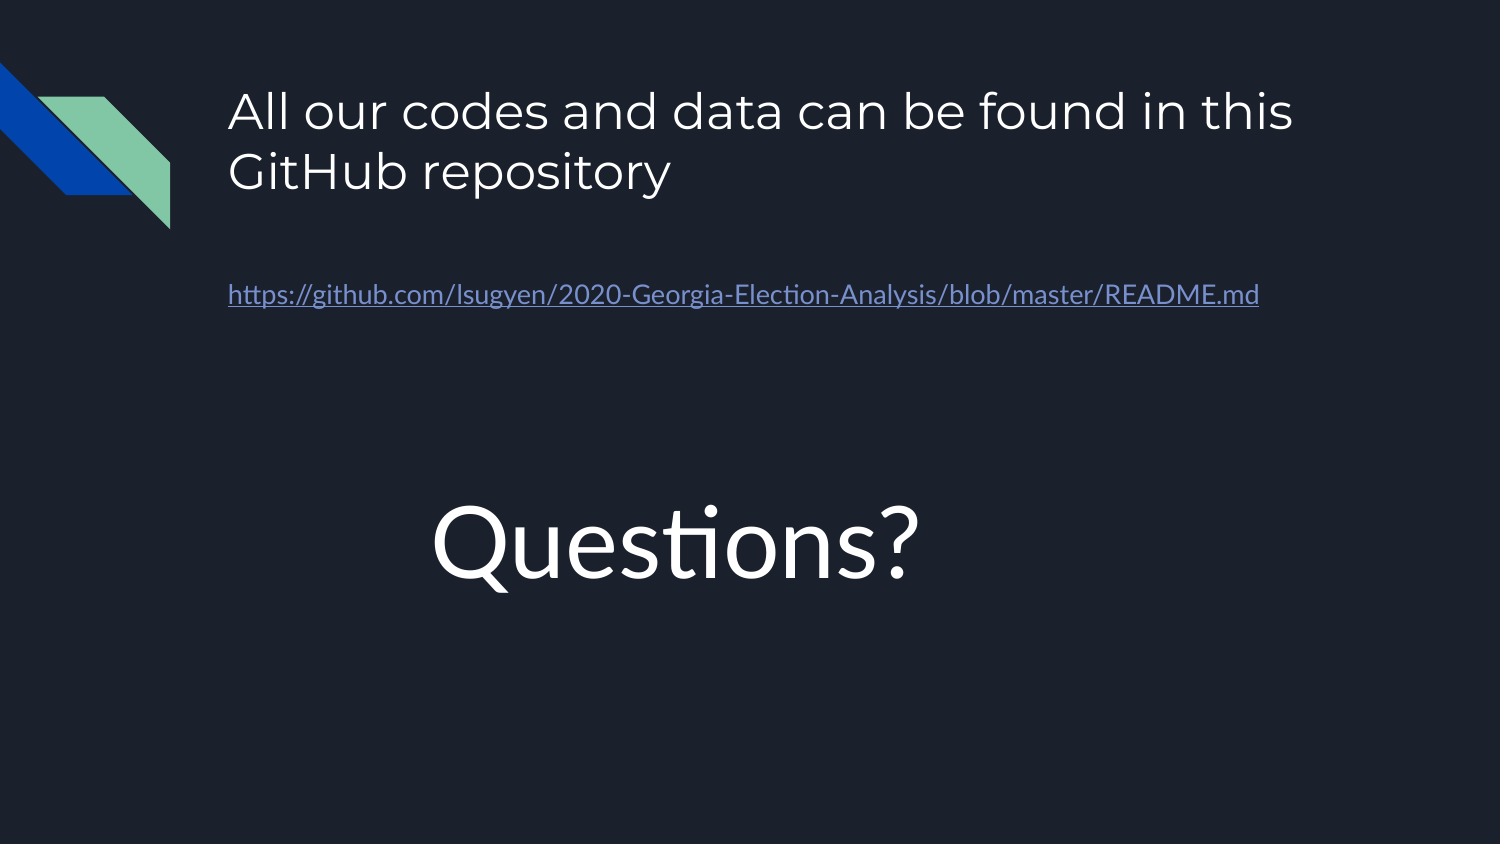

# All our codes and data can be found in this GitHub repository
https://github.com/lsugyen/2020-Georgia-Election-Analysis/blob/master/README.md

Questions?